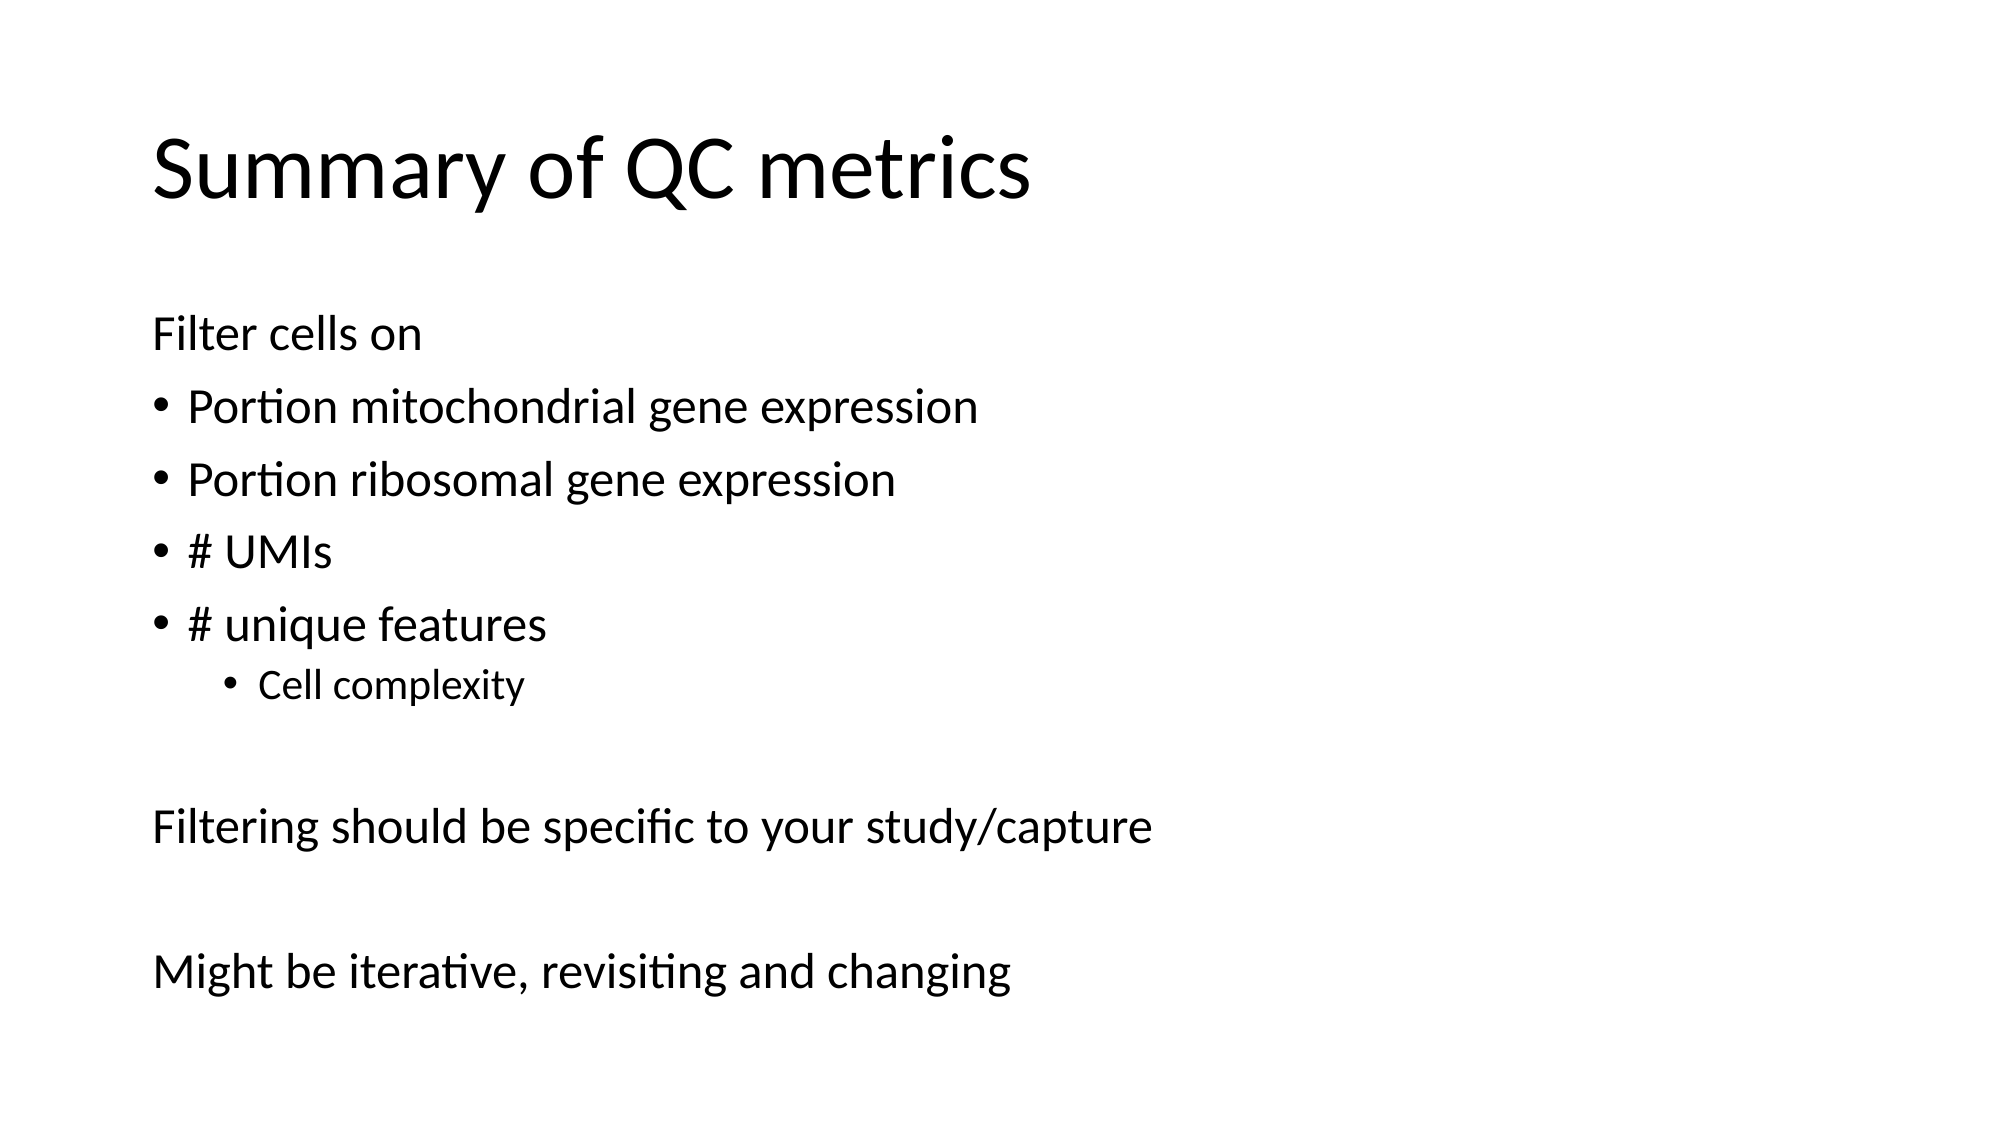

# Summary of QC metrics
Filter cells on
Portion mitochondrial gene expression
Portion ribosomal gene expression
# UMIs
# unique features
Cell complexity

Filtering should be specific to your study/capture

Might be iterative, revisiting and changing